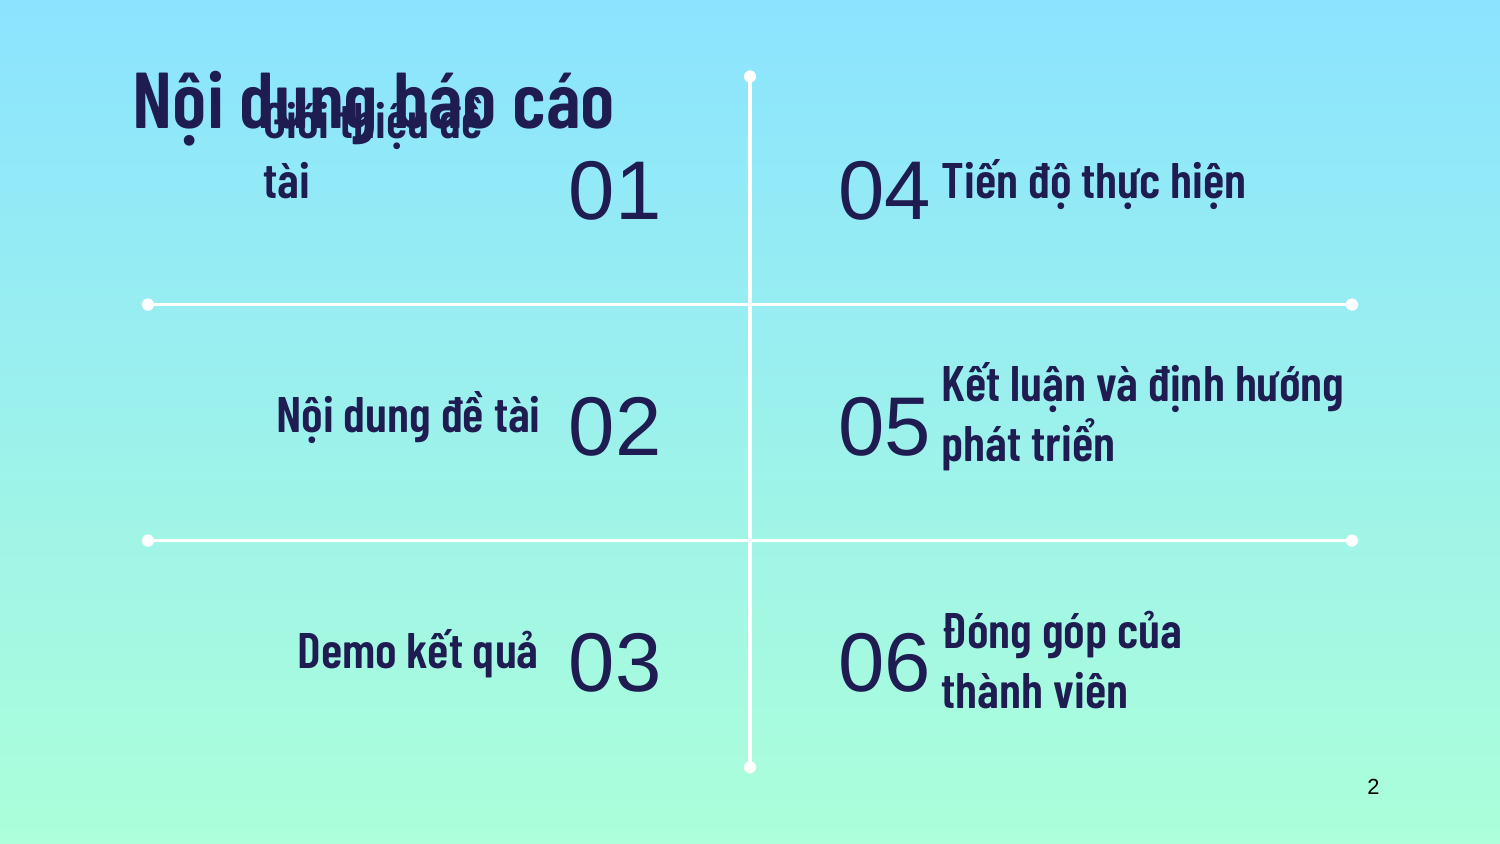

Nội dung báo cáo
01
04
Tiến độ thực hiện
Giới thiệu đề tài
02
05
Nội dung đề tài
Kết luận và định hướng phát triển
03
06
Demo kết quả
Đóng góp của
thành viên
2